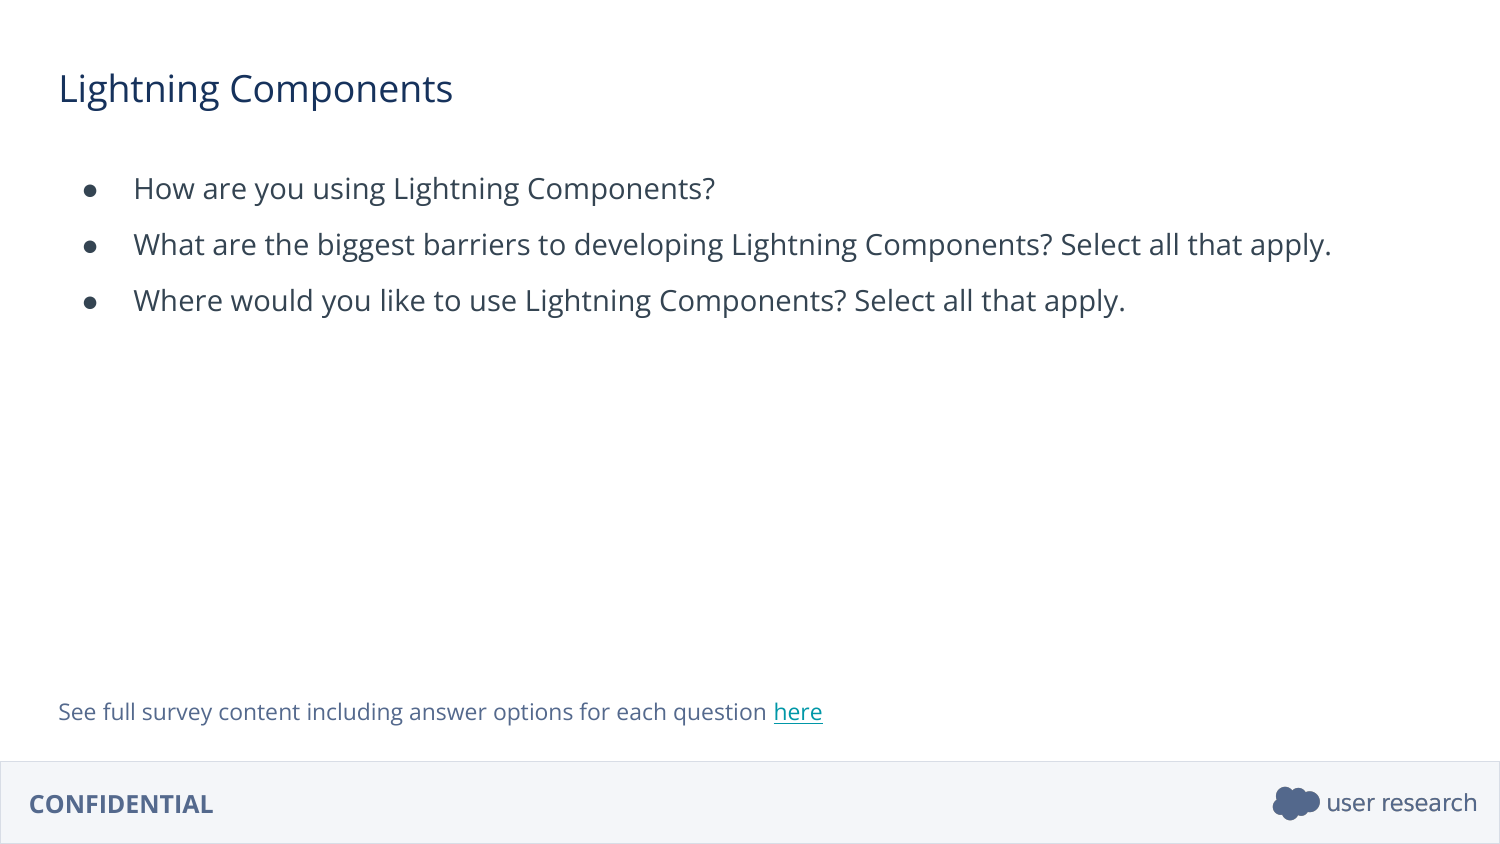

Lightning Components
How are you using Lightning Components?
What are the biggest barriers to developing Lightning Components? Select all that apply.
Where would you like to use Lightning Components? Select all that apply.
See full survey content including answer options for each question here